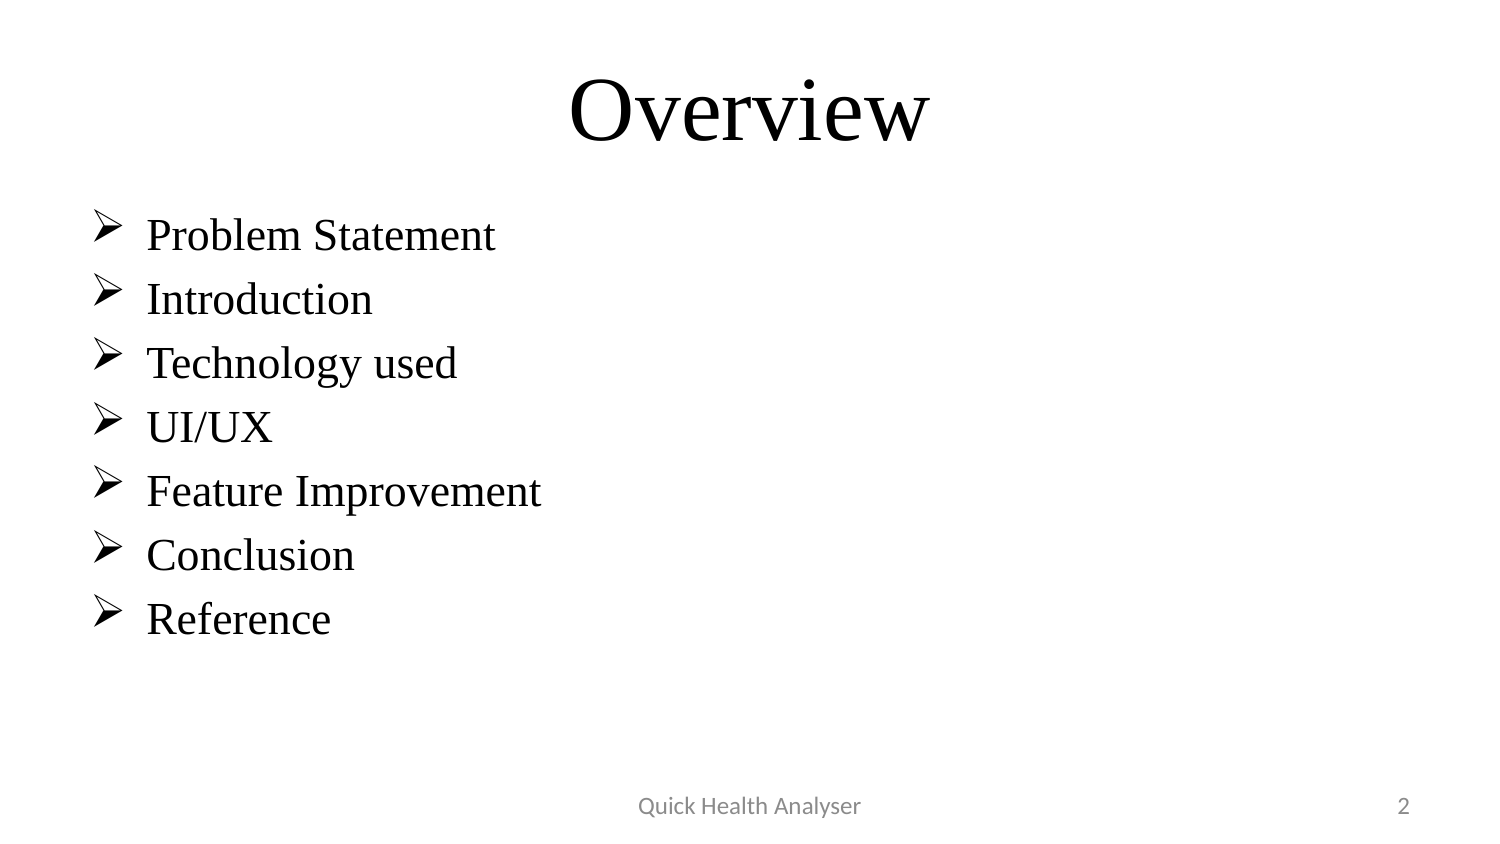

# Overview
Problem Statement
Introduction
Technology used
UI/UX
Feature Improvement
Conclusion
Reference
Quick Health Analyser
2